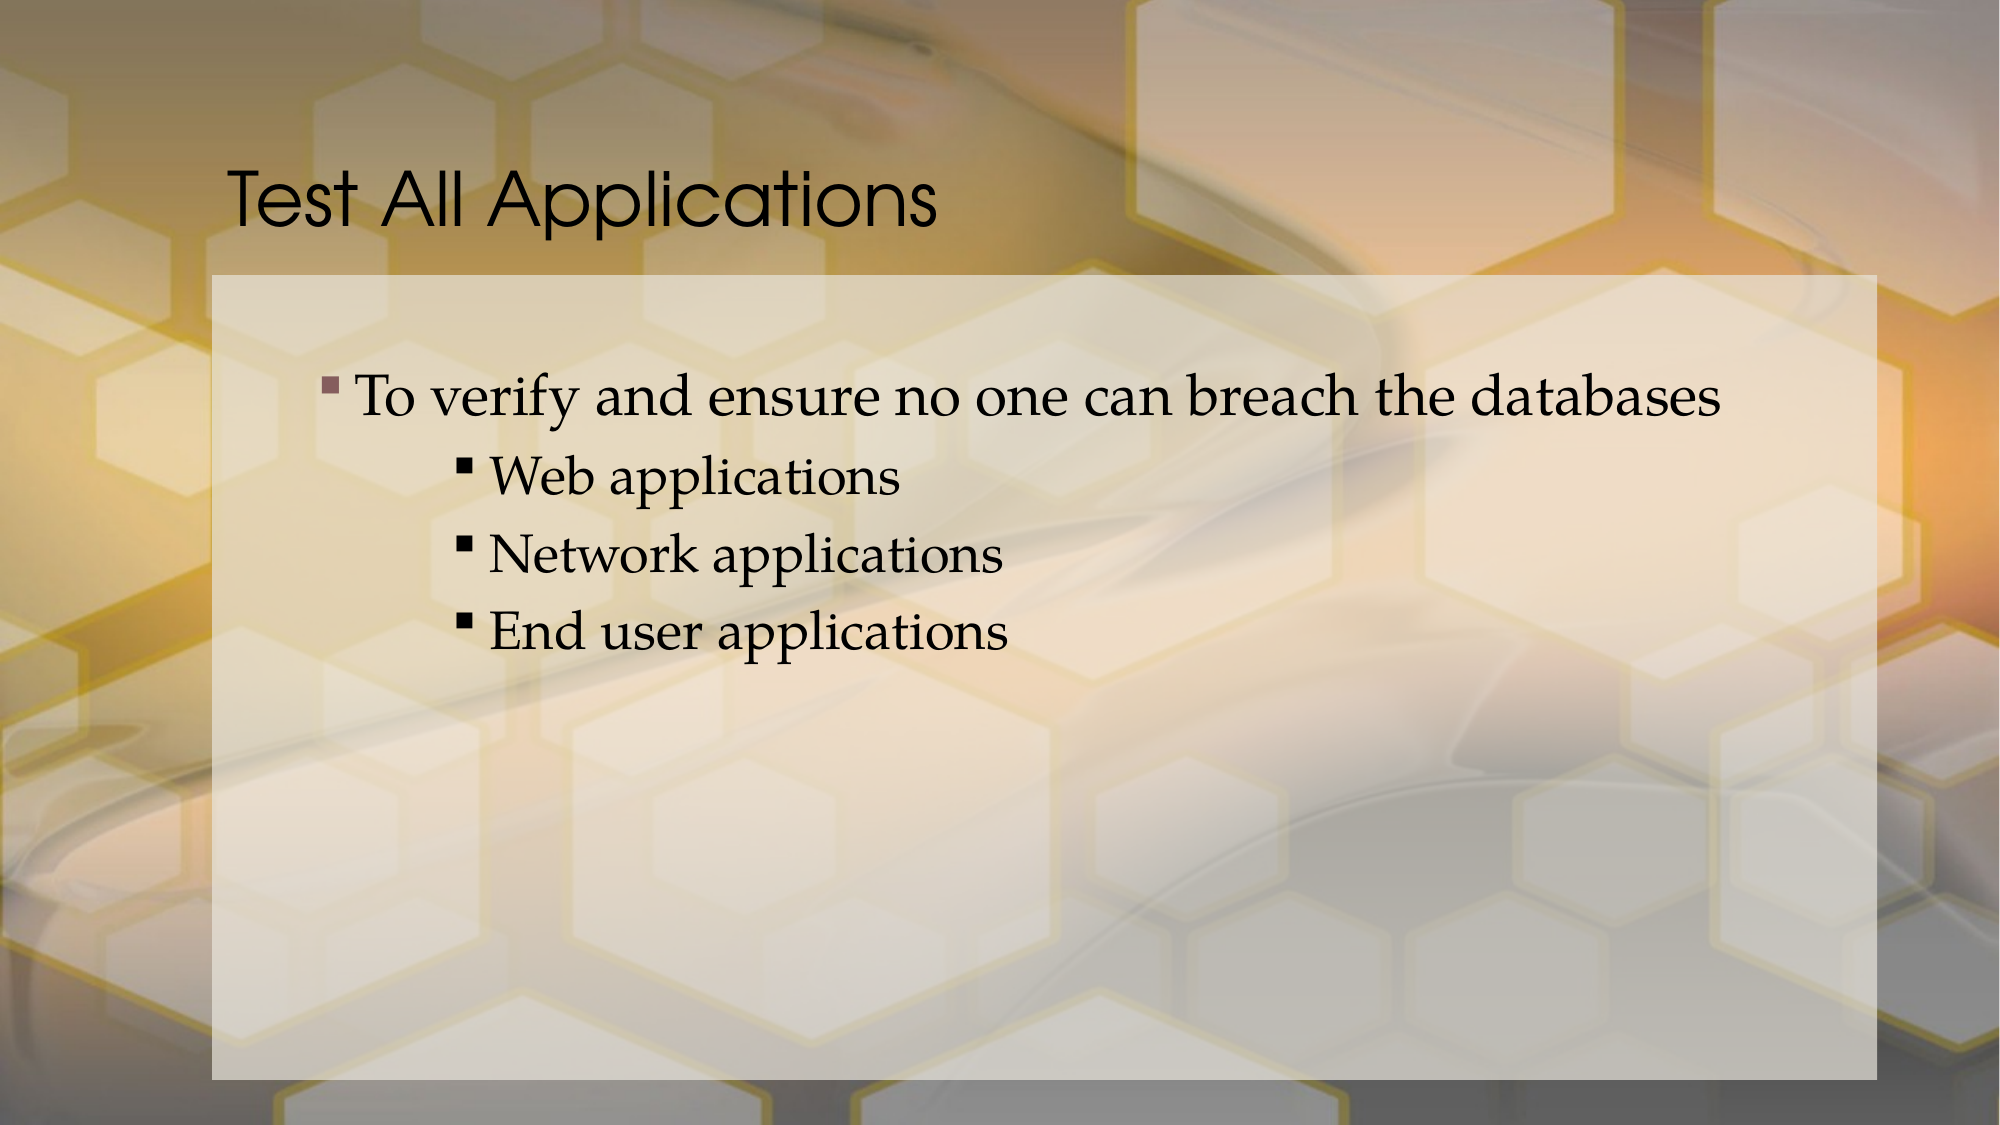

# Test All Applications

To verify and ensure no one can breach the databases
Web applications
Network applications
End user applications